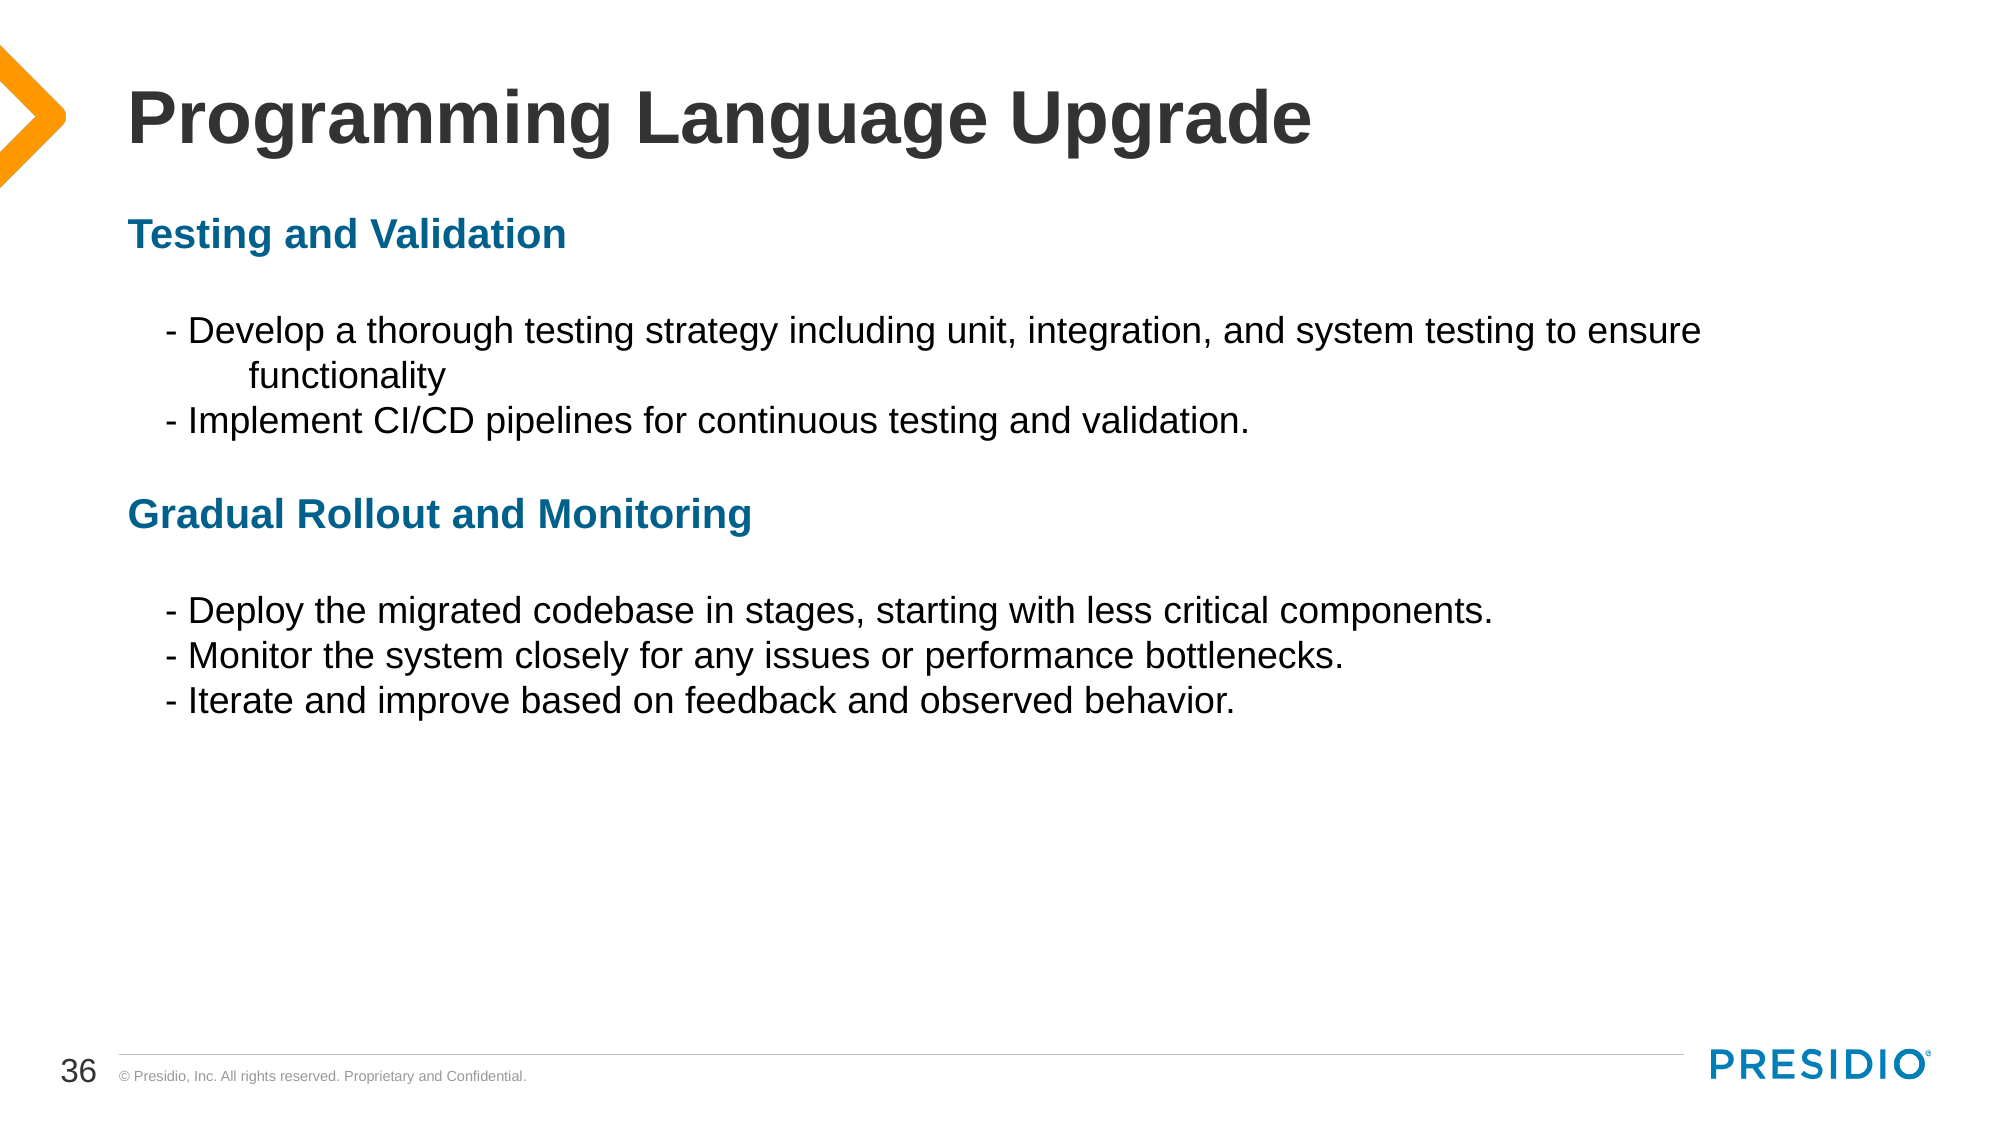

# Programming Language Upgrade
Testing and Validation

 - Develop a thorough testing strategy including unit, integration, and system testing to ensure               functionality
 - Implement CI/CD pipelines for continuous testing and validation.

Gradual Rollout and Monitoring
 - Deploy the migrated codebase in stages, starting with less critical components.
 - Monitor the system closely for any issues or performance bottlenecks.
 - Iterate and improve based on feedback and observed behavior.
36